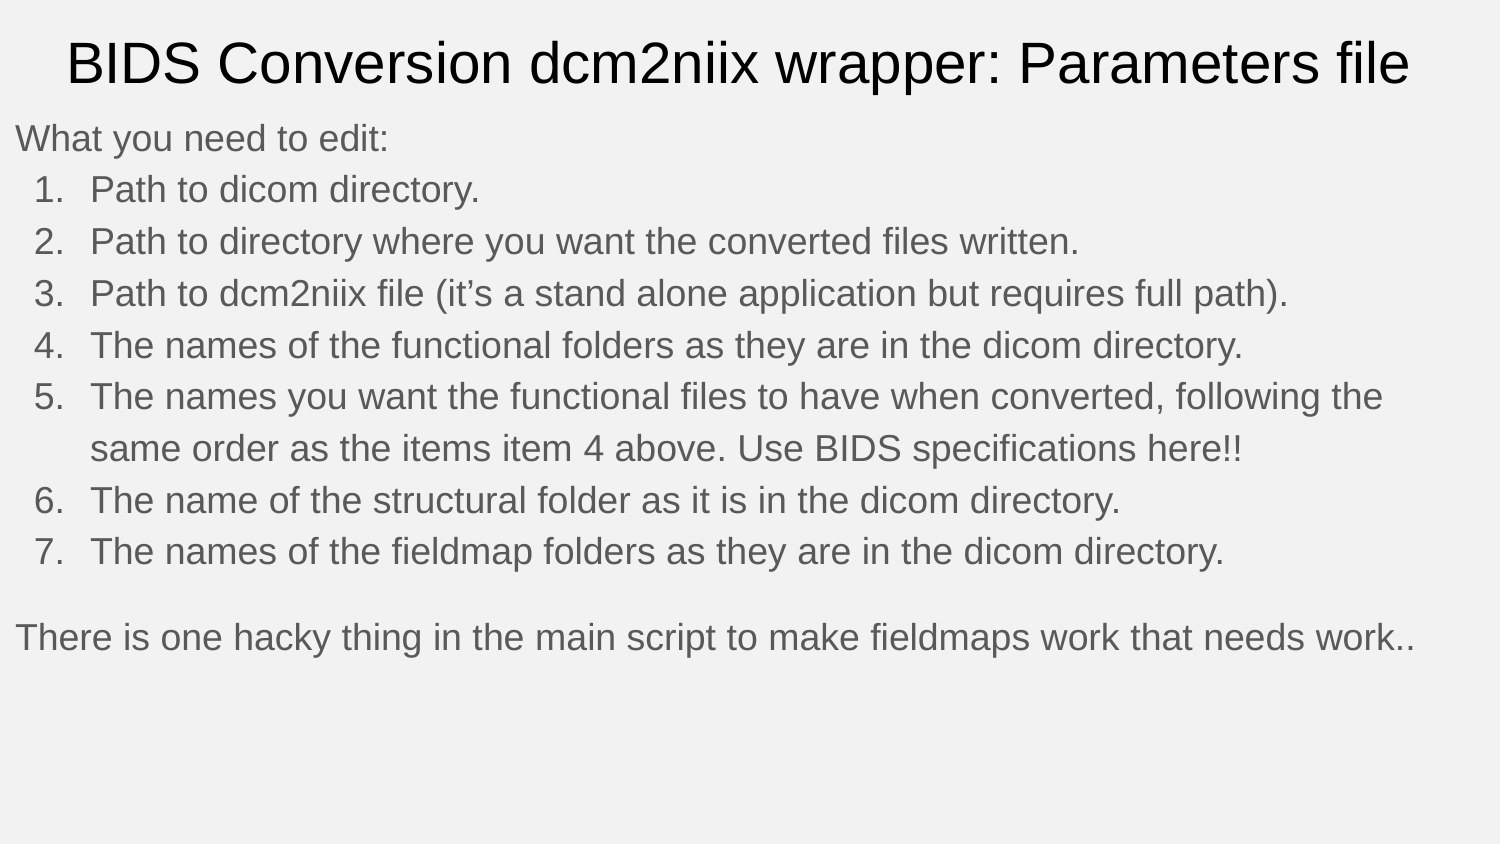

# BIDS Conversion dcm2niix wrapper: Parameters file
What you need to edit:
Path to dicom directory.
Path to directory where you want the converted files written.
Path to dcm2niix file (it’s a stand alone application but requires full path).
The names of the functional folders as they are in the dicom directory.
The names you want the functional files to have when converted, following the same order as the items item 4 above. Use BIDS specifications here!!
The name of the structural folder as it is in the dicom directory.
The names of the fieldmap folders as they are in the dicom directory.
There is one hacky thing in the main script to make fieldmaps work that needs work..